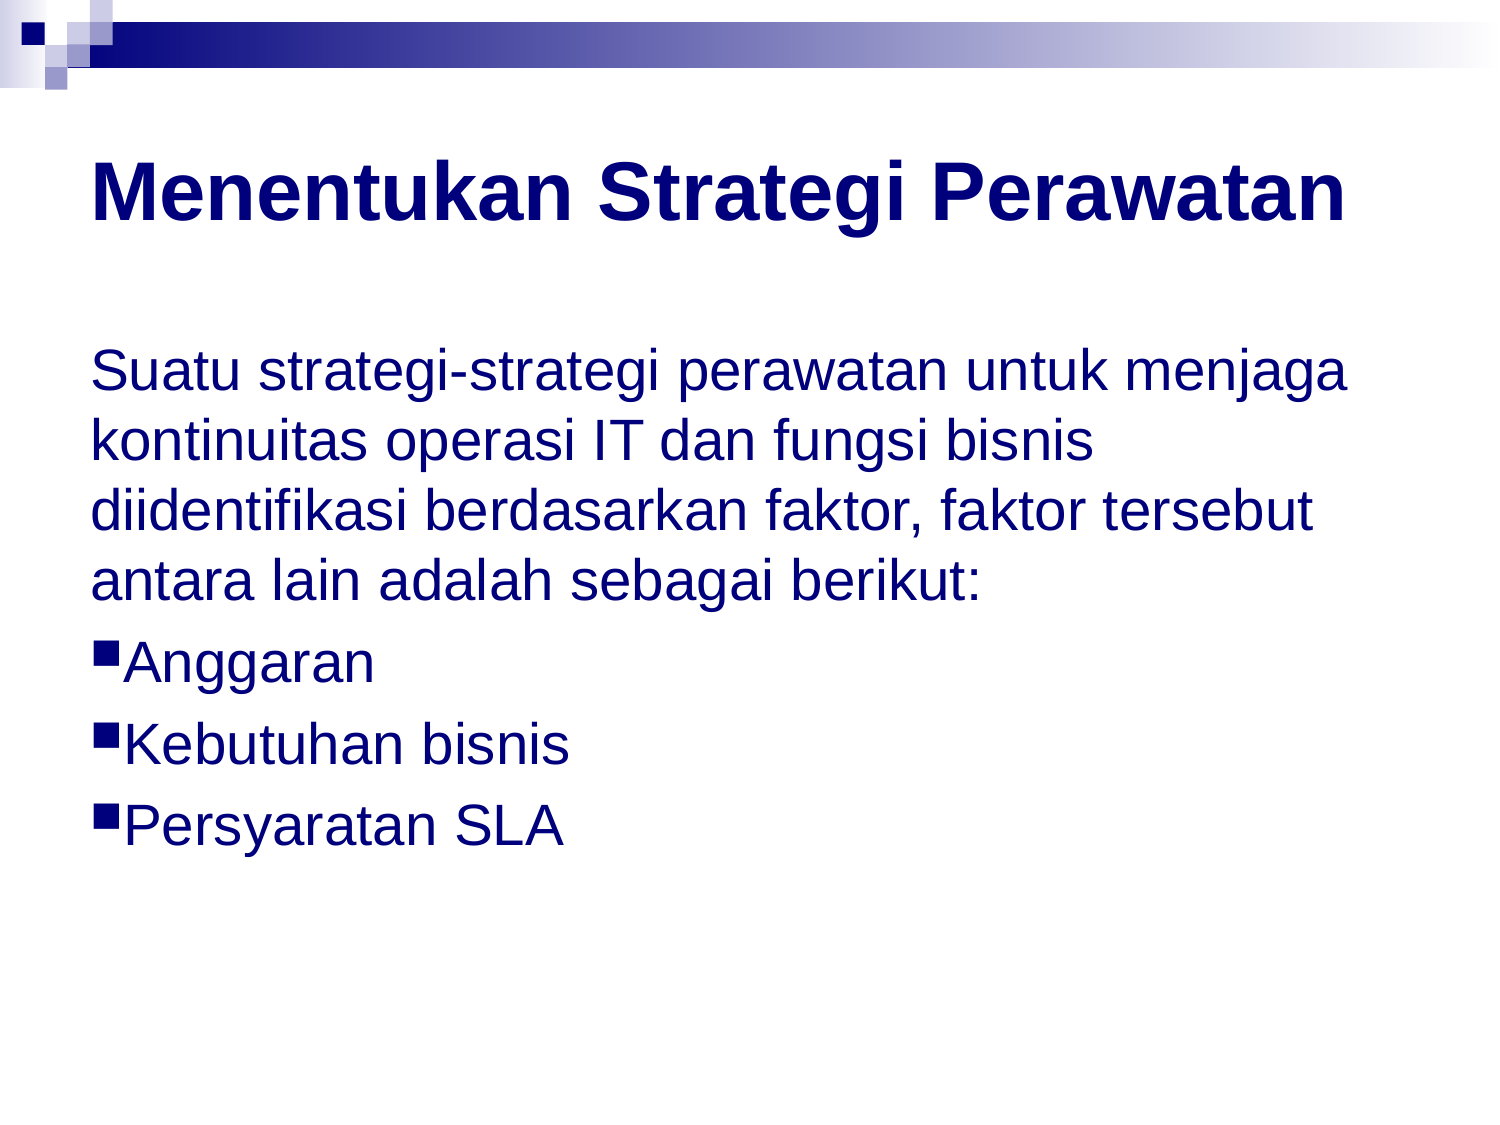

# Menentukan Strategi Perawatan
Suatu strategi-strategi perawatan untuk menjaga kontinuitas operasi IT dan fungsi bisnis diidentifikasi berdasarkan faktor, faktor tersebut antara lain adalah sebagai berikut:
Anggaran
Kebutuhan bisnis
Persyaratan SLA